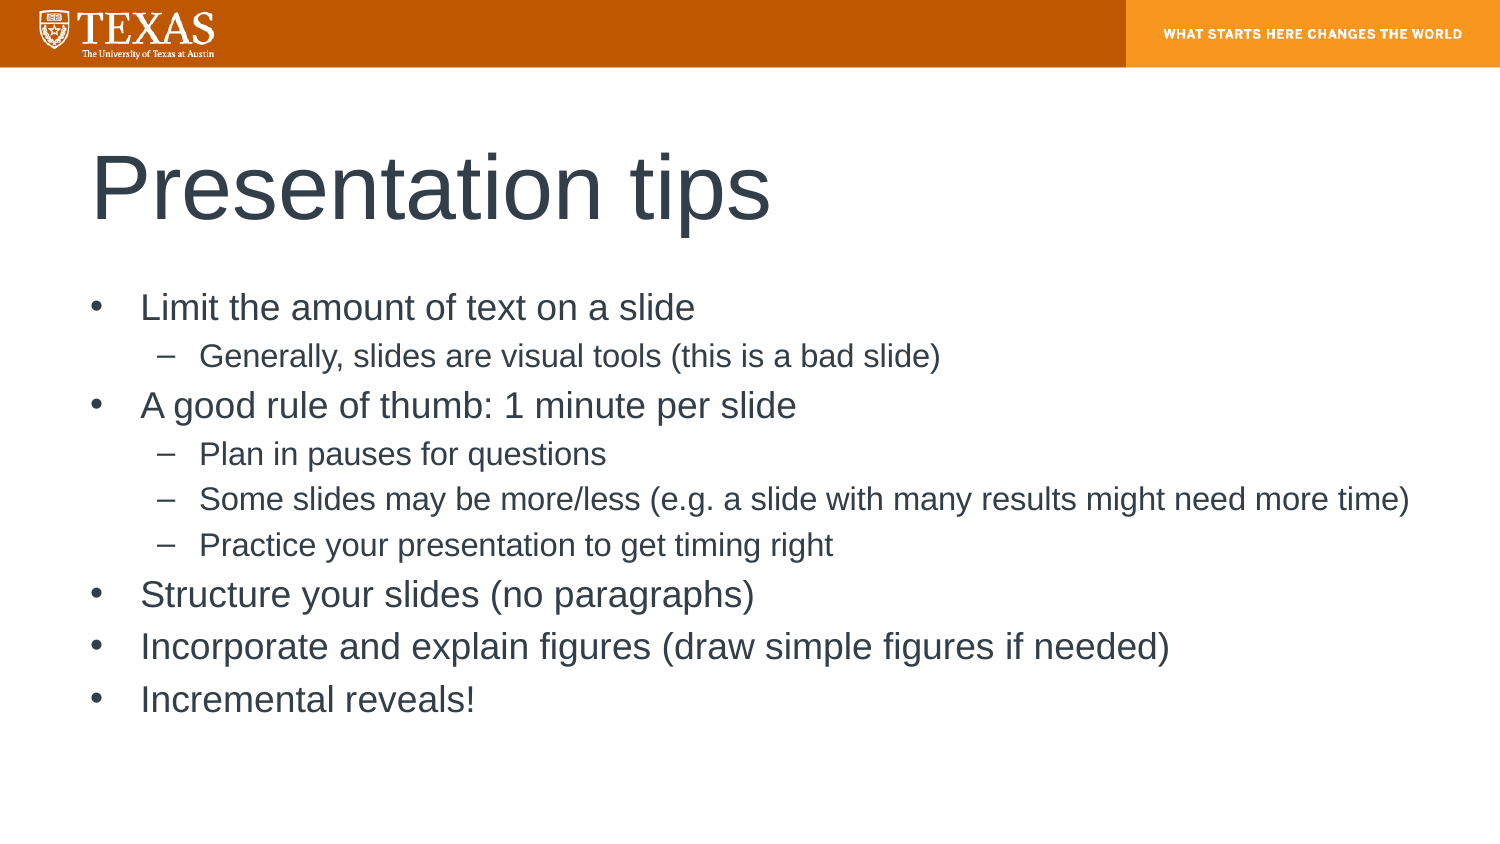

# Presentation tips
Limit the amount of text on a slide
Generally, slides are visual tools (this is a bad slide)
A good rule of thumb: 1 minute per slide
Plan in pauses for questions
Some slides may be more/less (e.g. a slide with many results might need more time)
Practice your presentation to get timing right
Structure your slides (no paragraphs)
Incorporate and explain figures (draw simple figures if needed)
Incremental reveals!